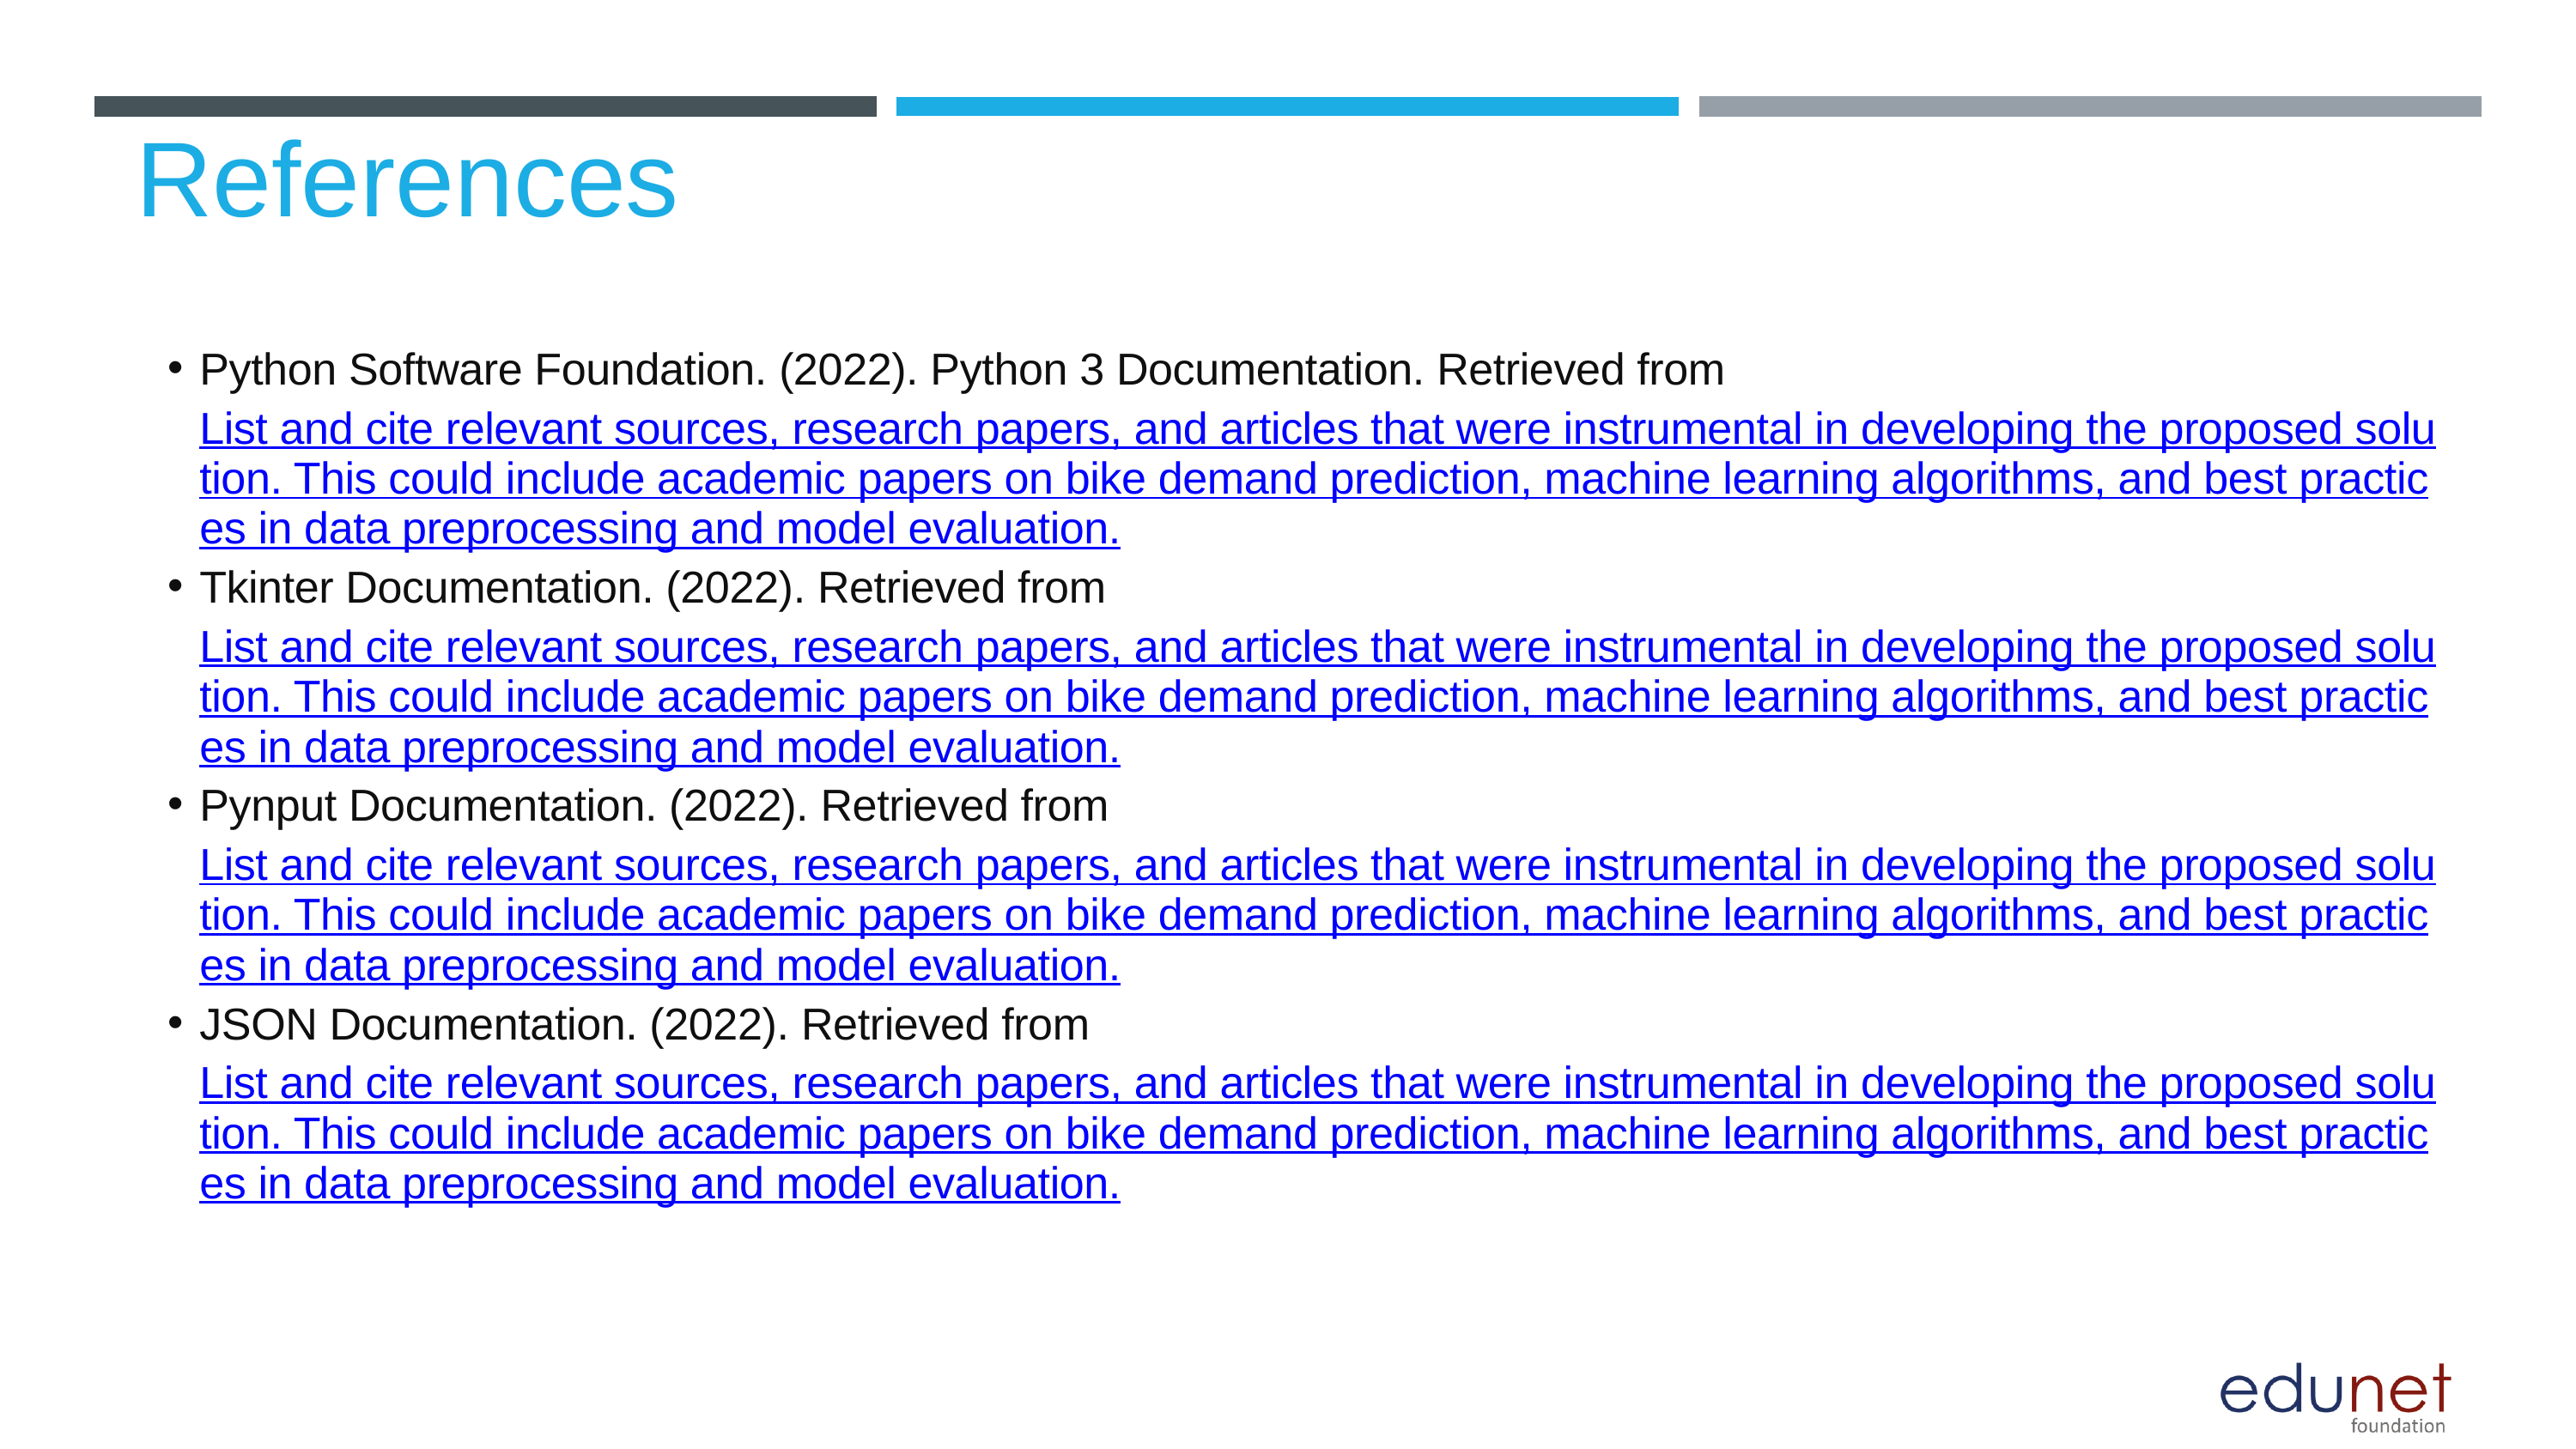

References
Python Software Foundation. (2022). Python 3 Documentation. Retrieved from List and cite relevant sources, research papers, and articles that were instrumental in developing the proposed solution. This could include academic papers on bike demand prediction, machine learning algorithms, and best practices in data preprocessing and model evaluation.
Tkinter Documentation. (2022). Retrieved from List and cite relevant sources, research papers, and articles that were instrumental in developing the proposed solution. This could include academic papers on bike demand prediction, machine learning algorithms, and best practices in data preprocessing and model evaluation.
Pynput Documentation. (2022). Retrieved from List and cite relevant sources, research papers, and articles that were instrumental in developing the proposed solution. This could include academic papers on bike demand prediction, machine learning algorithms, and best practices in data preprocessing and model evaluation.
JSON Documentation. (2022). Retrieved from List and cite relevant sources, research papers, and articles that were instrumental in developing the proposed solution. This could include academic papers on bike demand prediction, machine learning algorithms, and best practices in data preprocessing and model evaluation.